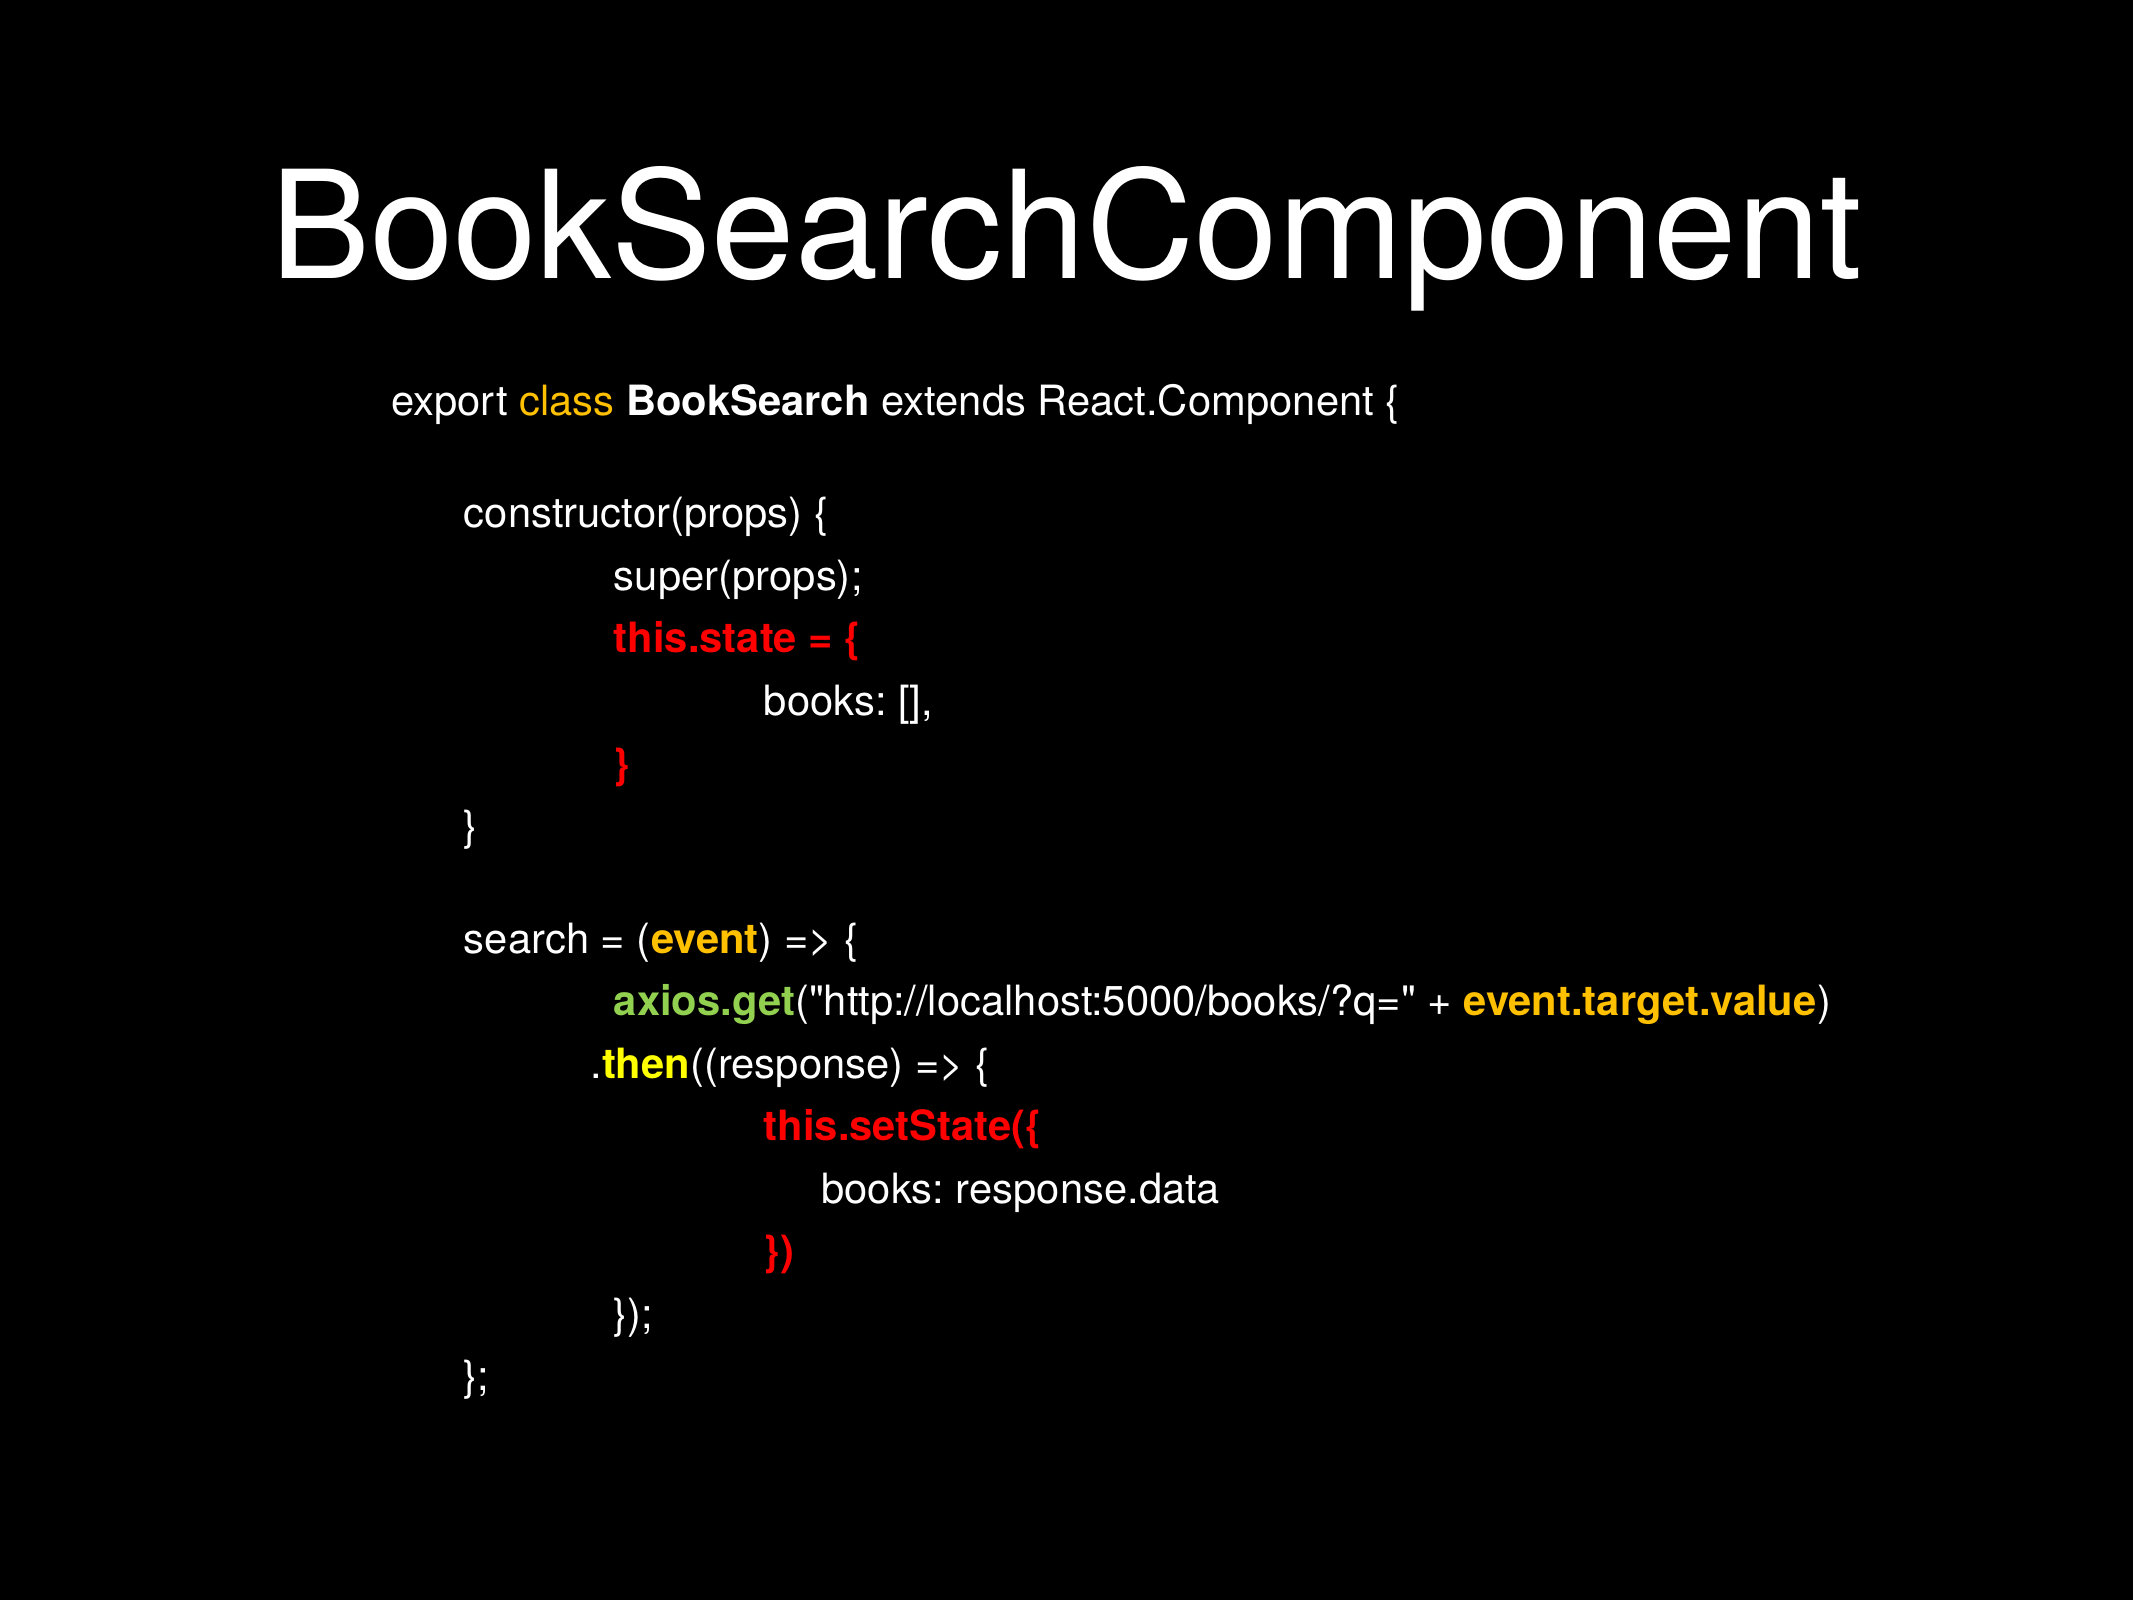

# BookSearchComponent
export class BookSearch extends React.Component {
constructor(props) {
	super(props);
	this.state = {
		books: [],
	}
}
search = (event) => {
	axios.get("http://localhost:5000/books/?q=" + event.target.value)
           .then((response) => {
		this.setState({
		     books: response.data
		})
	});
};